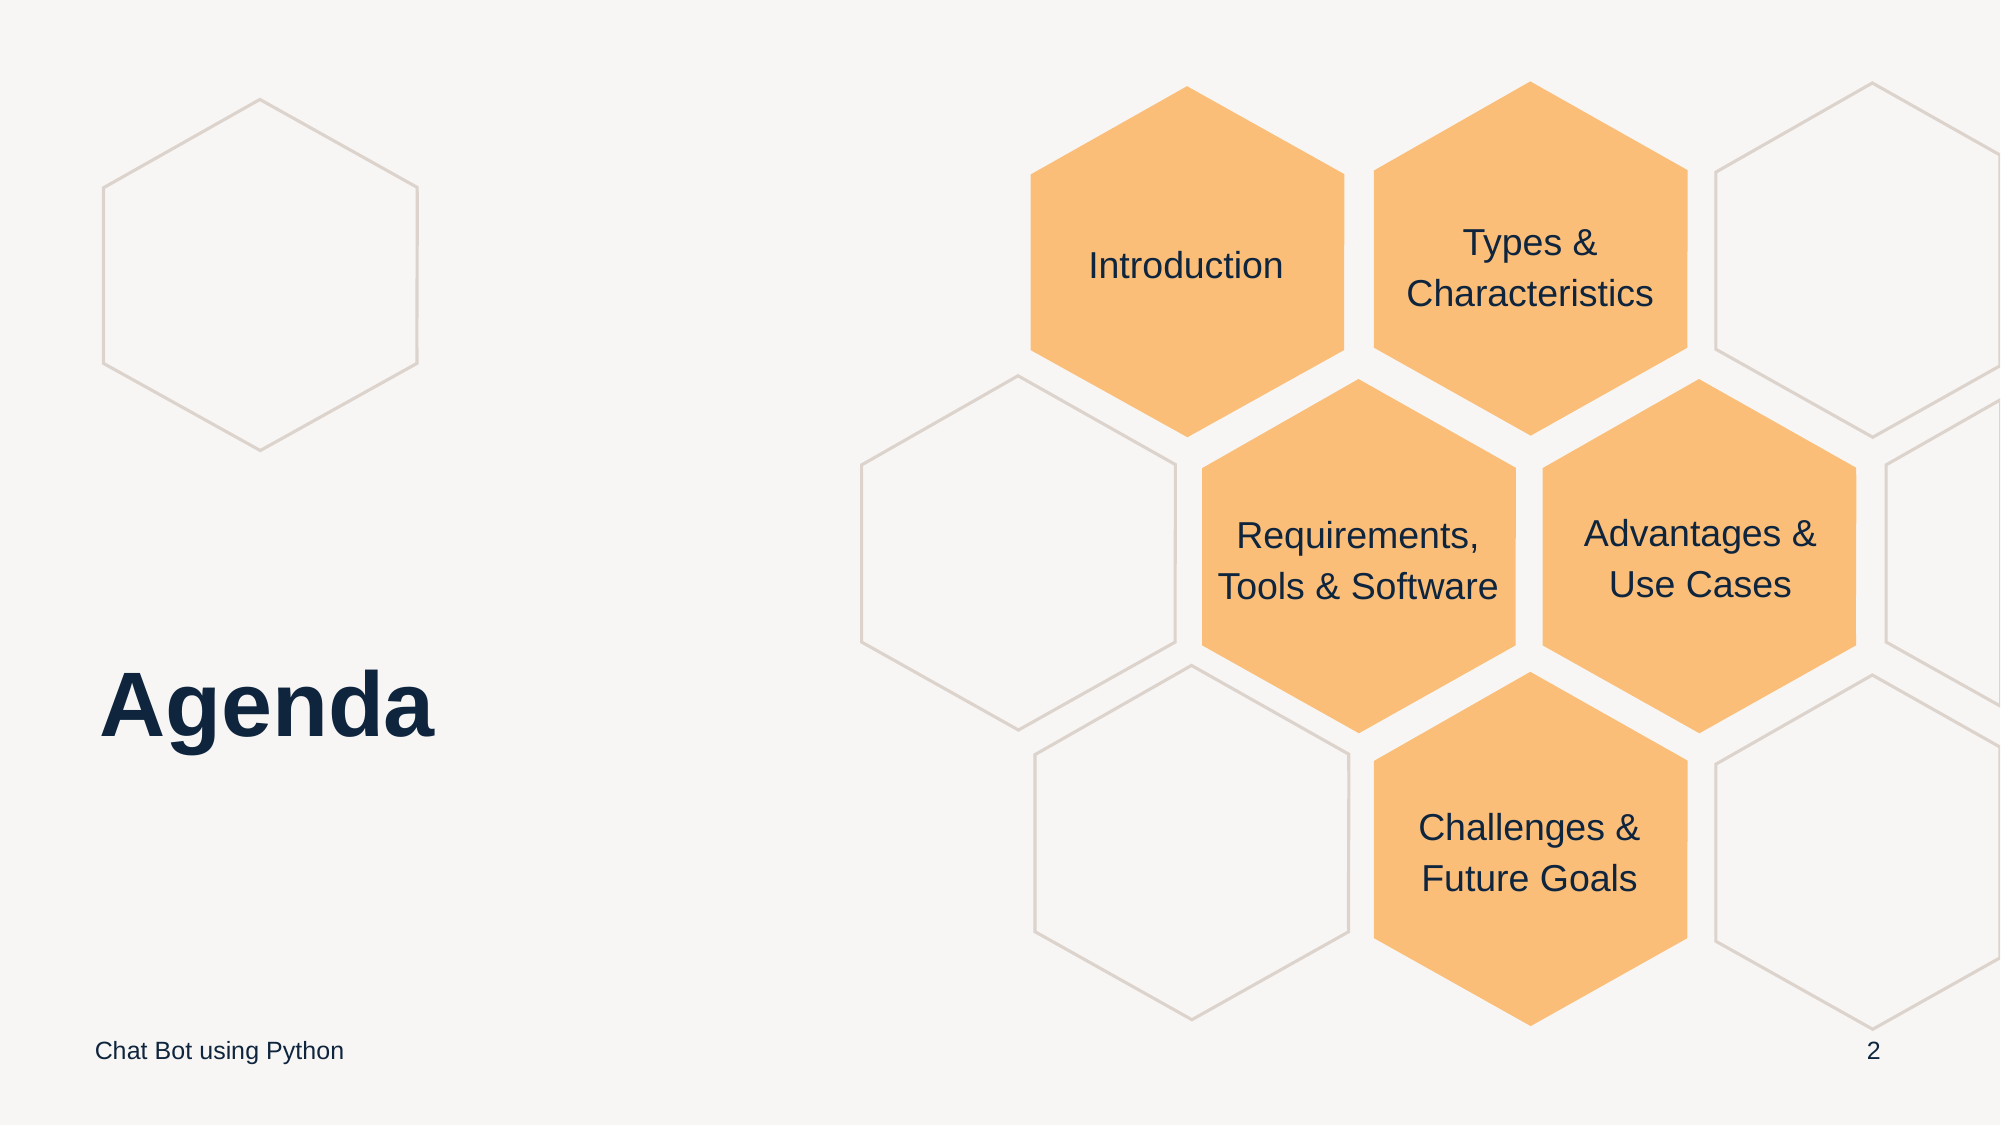

Introduction
Types & Characteristics
Advantages & Use Cases
Requirements, Tools & Software
# Agenda
Challenges & Future Goals
Chat Bot using Python
2